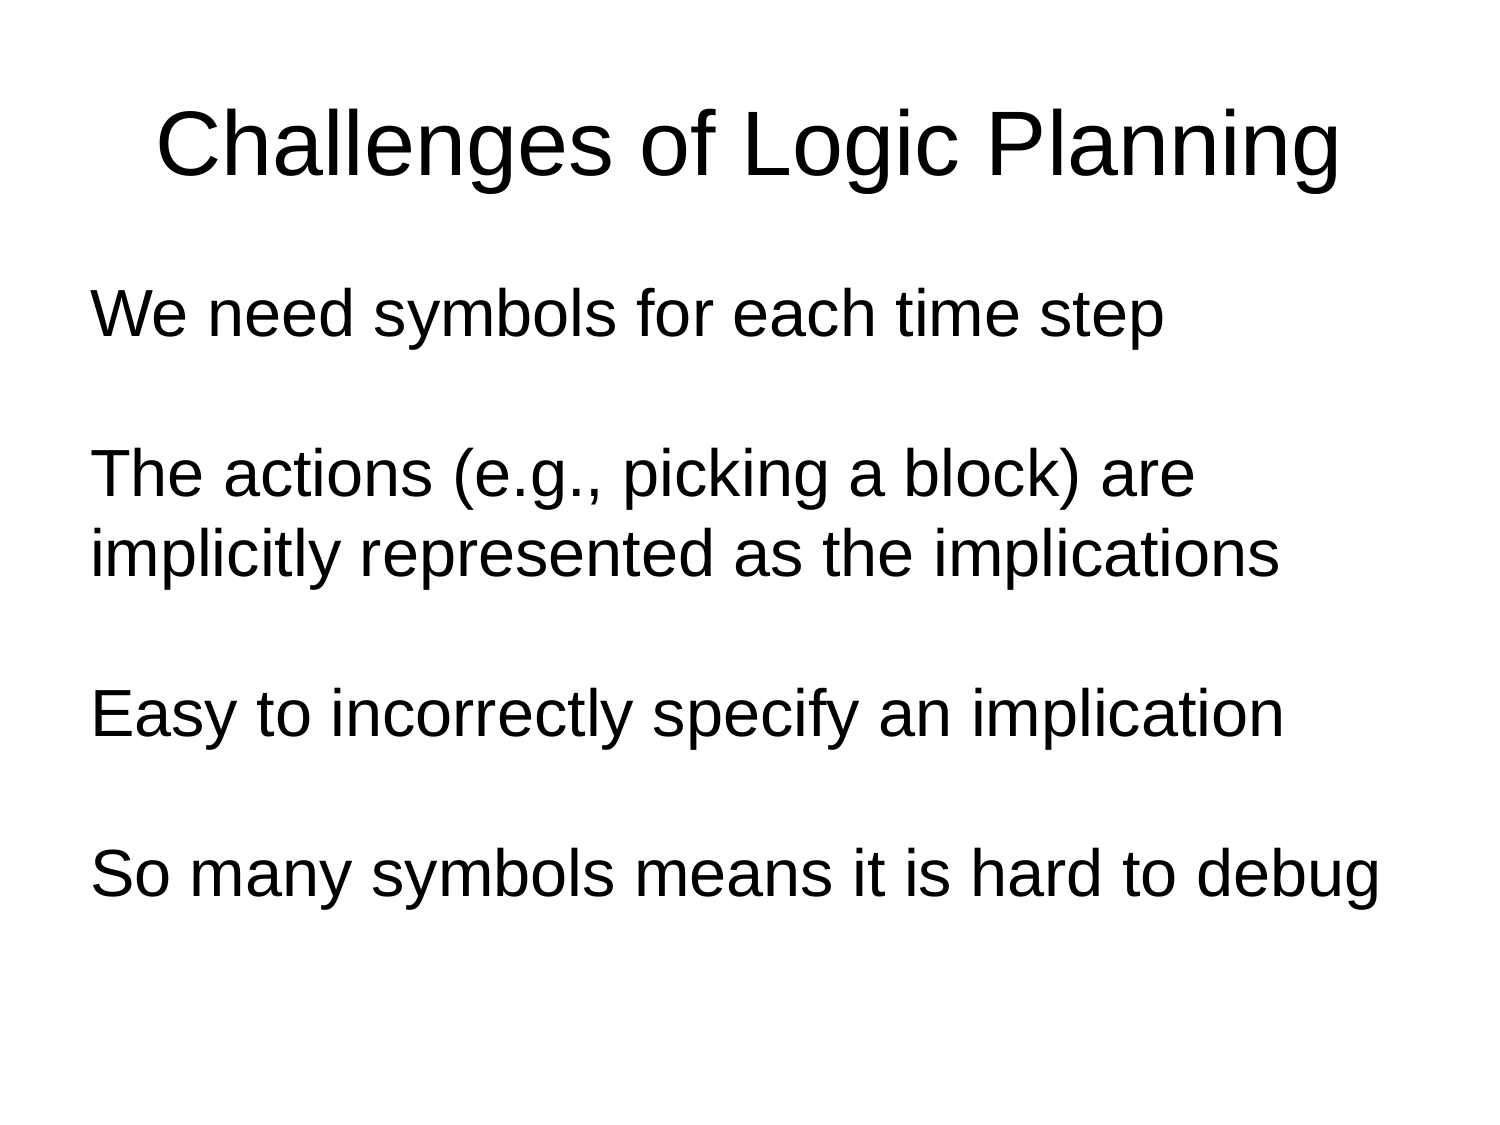

# Challenges of Logic Planning
We need symbols for each time step

The actions (e.g., picking a block) are implicitly represented as the implications

Easy to incorrectly specify an implication

So many symbols means it is hard to debug